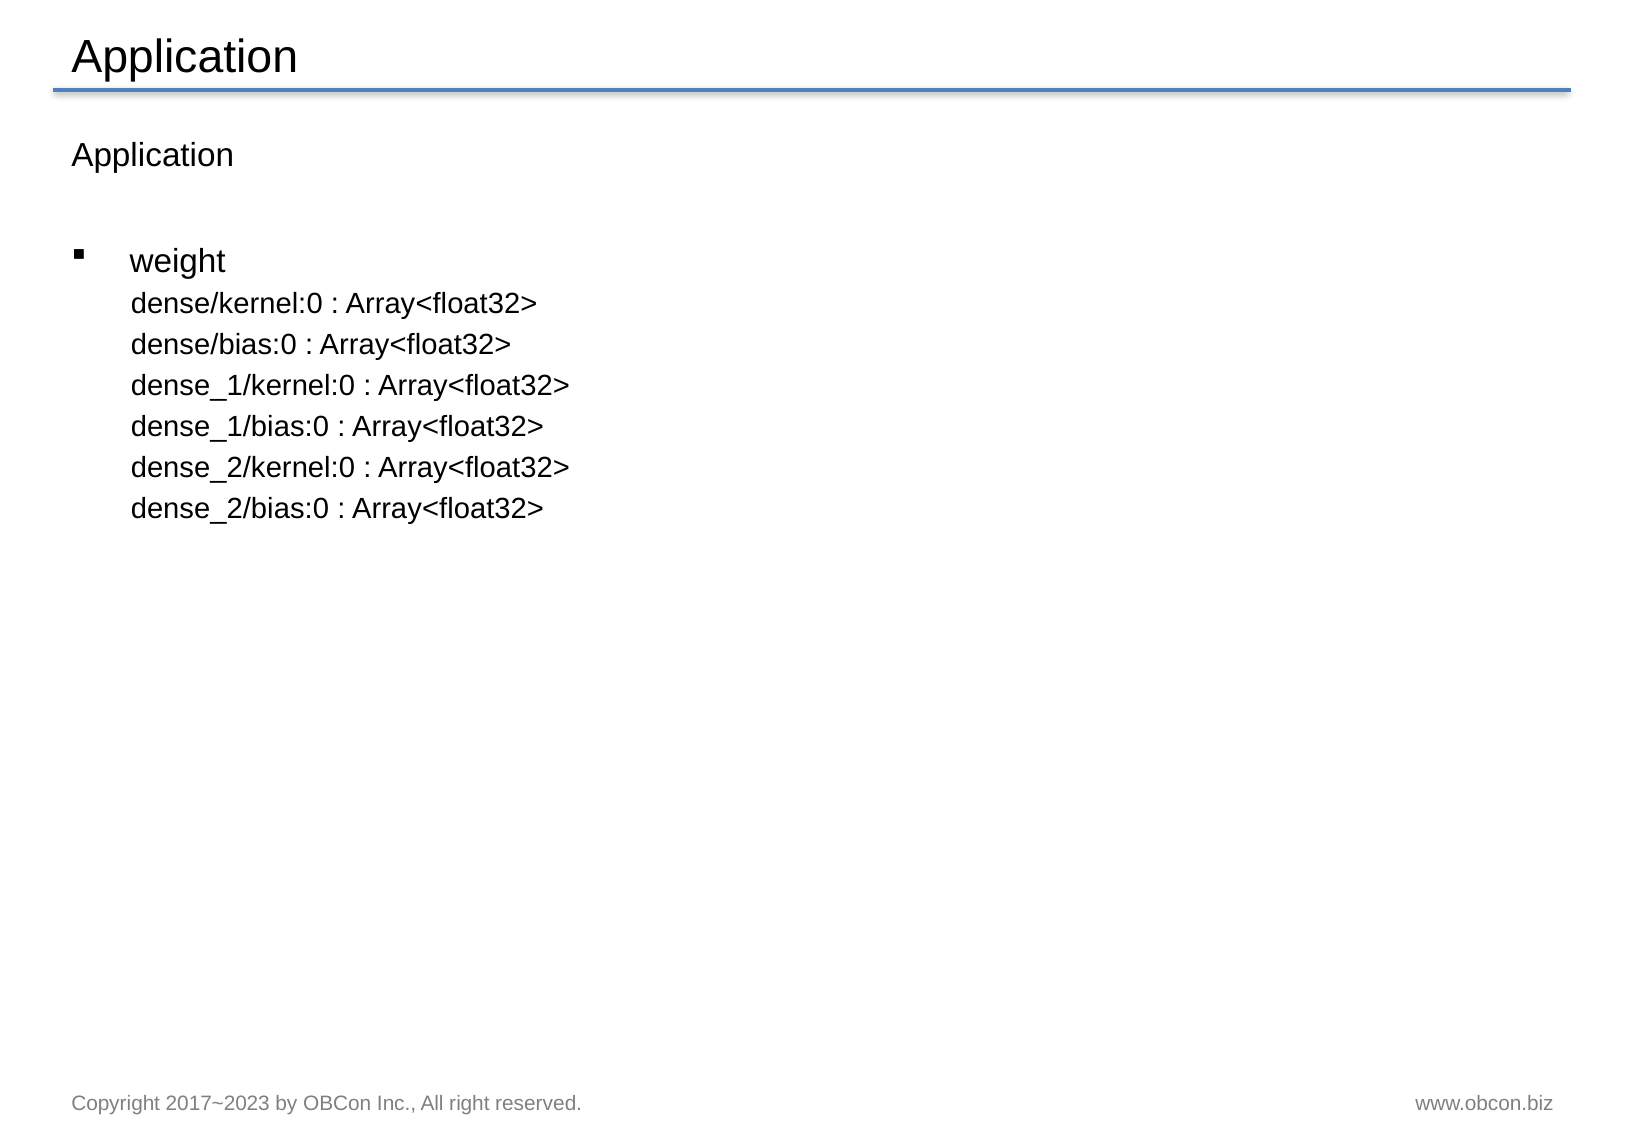

# Application
Application
weight
dense/kernel:0 : Array<float32>
dense/bias:0 : Array<float32>
dense_1/kernel:0 : Array<float32>
dense_1/bias:0 : Array<float32>
dense_2/kernel:0 : Array<float32>
dense_2/bias:0 : Array<float32>